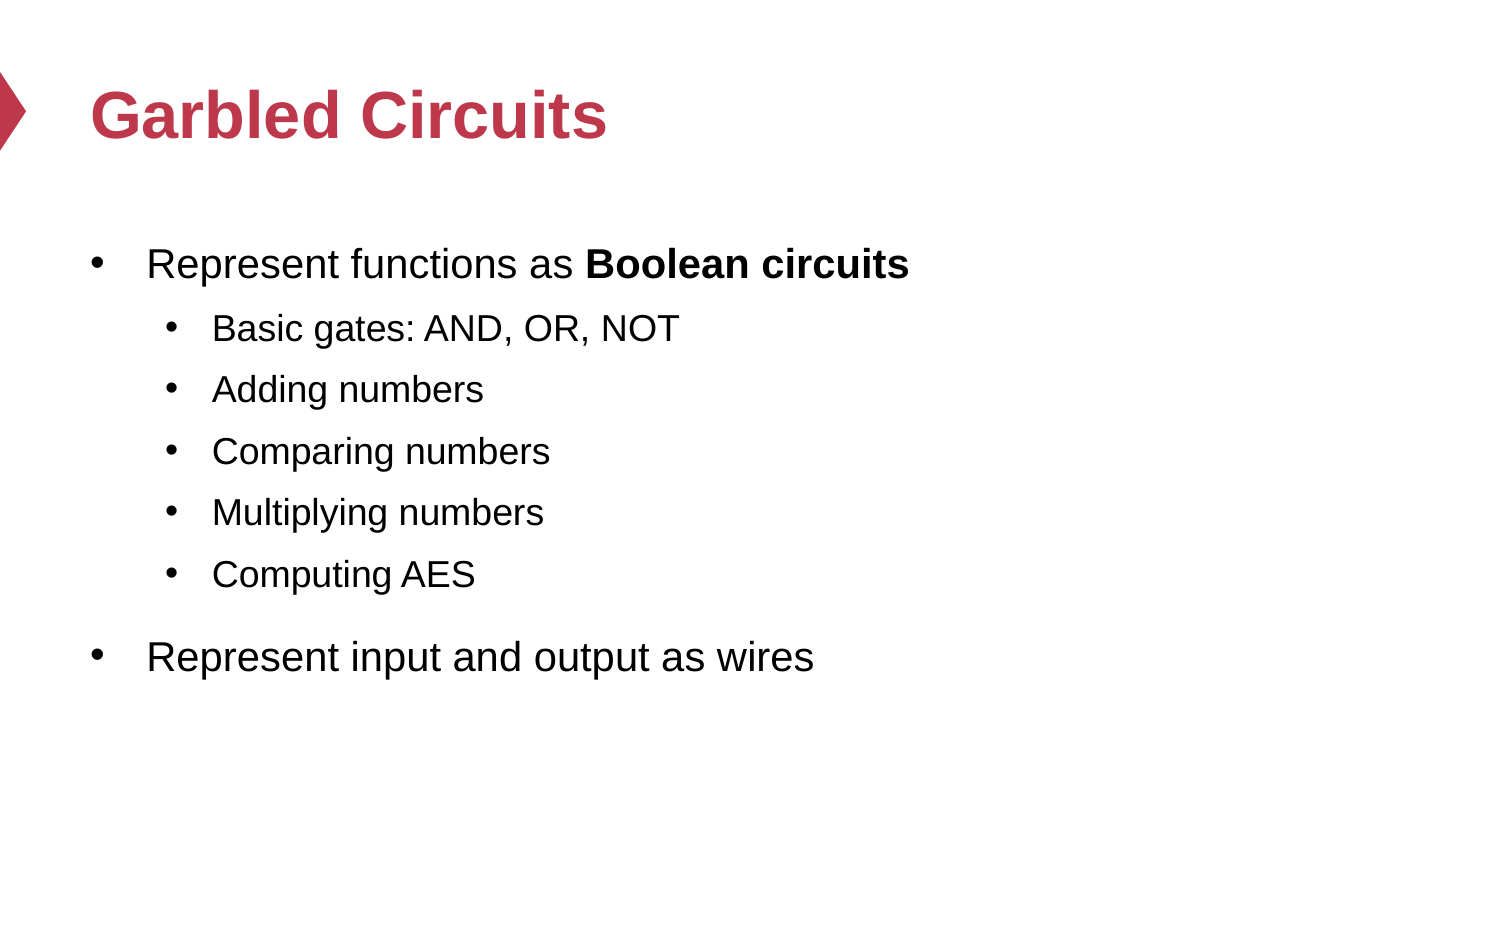

# Garbled Circuits
Represent functions as Boolean circuits
Basic gates: AND, OR, NOT
Adding numbers
Comparing numbers
Multiplying numbers
Computing AES
Represent input and output as wires

50